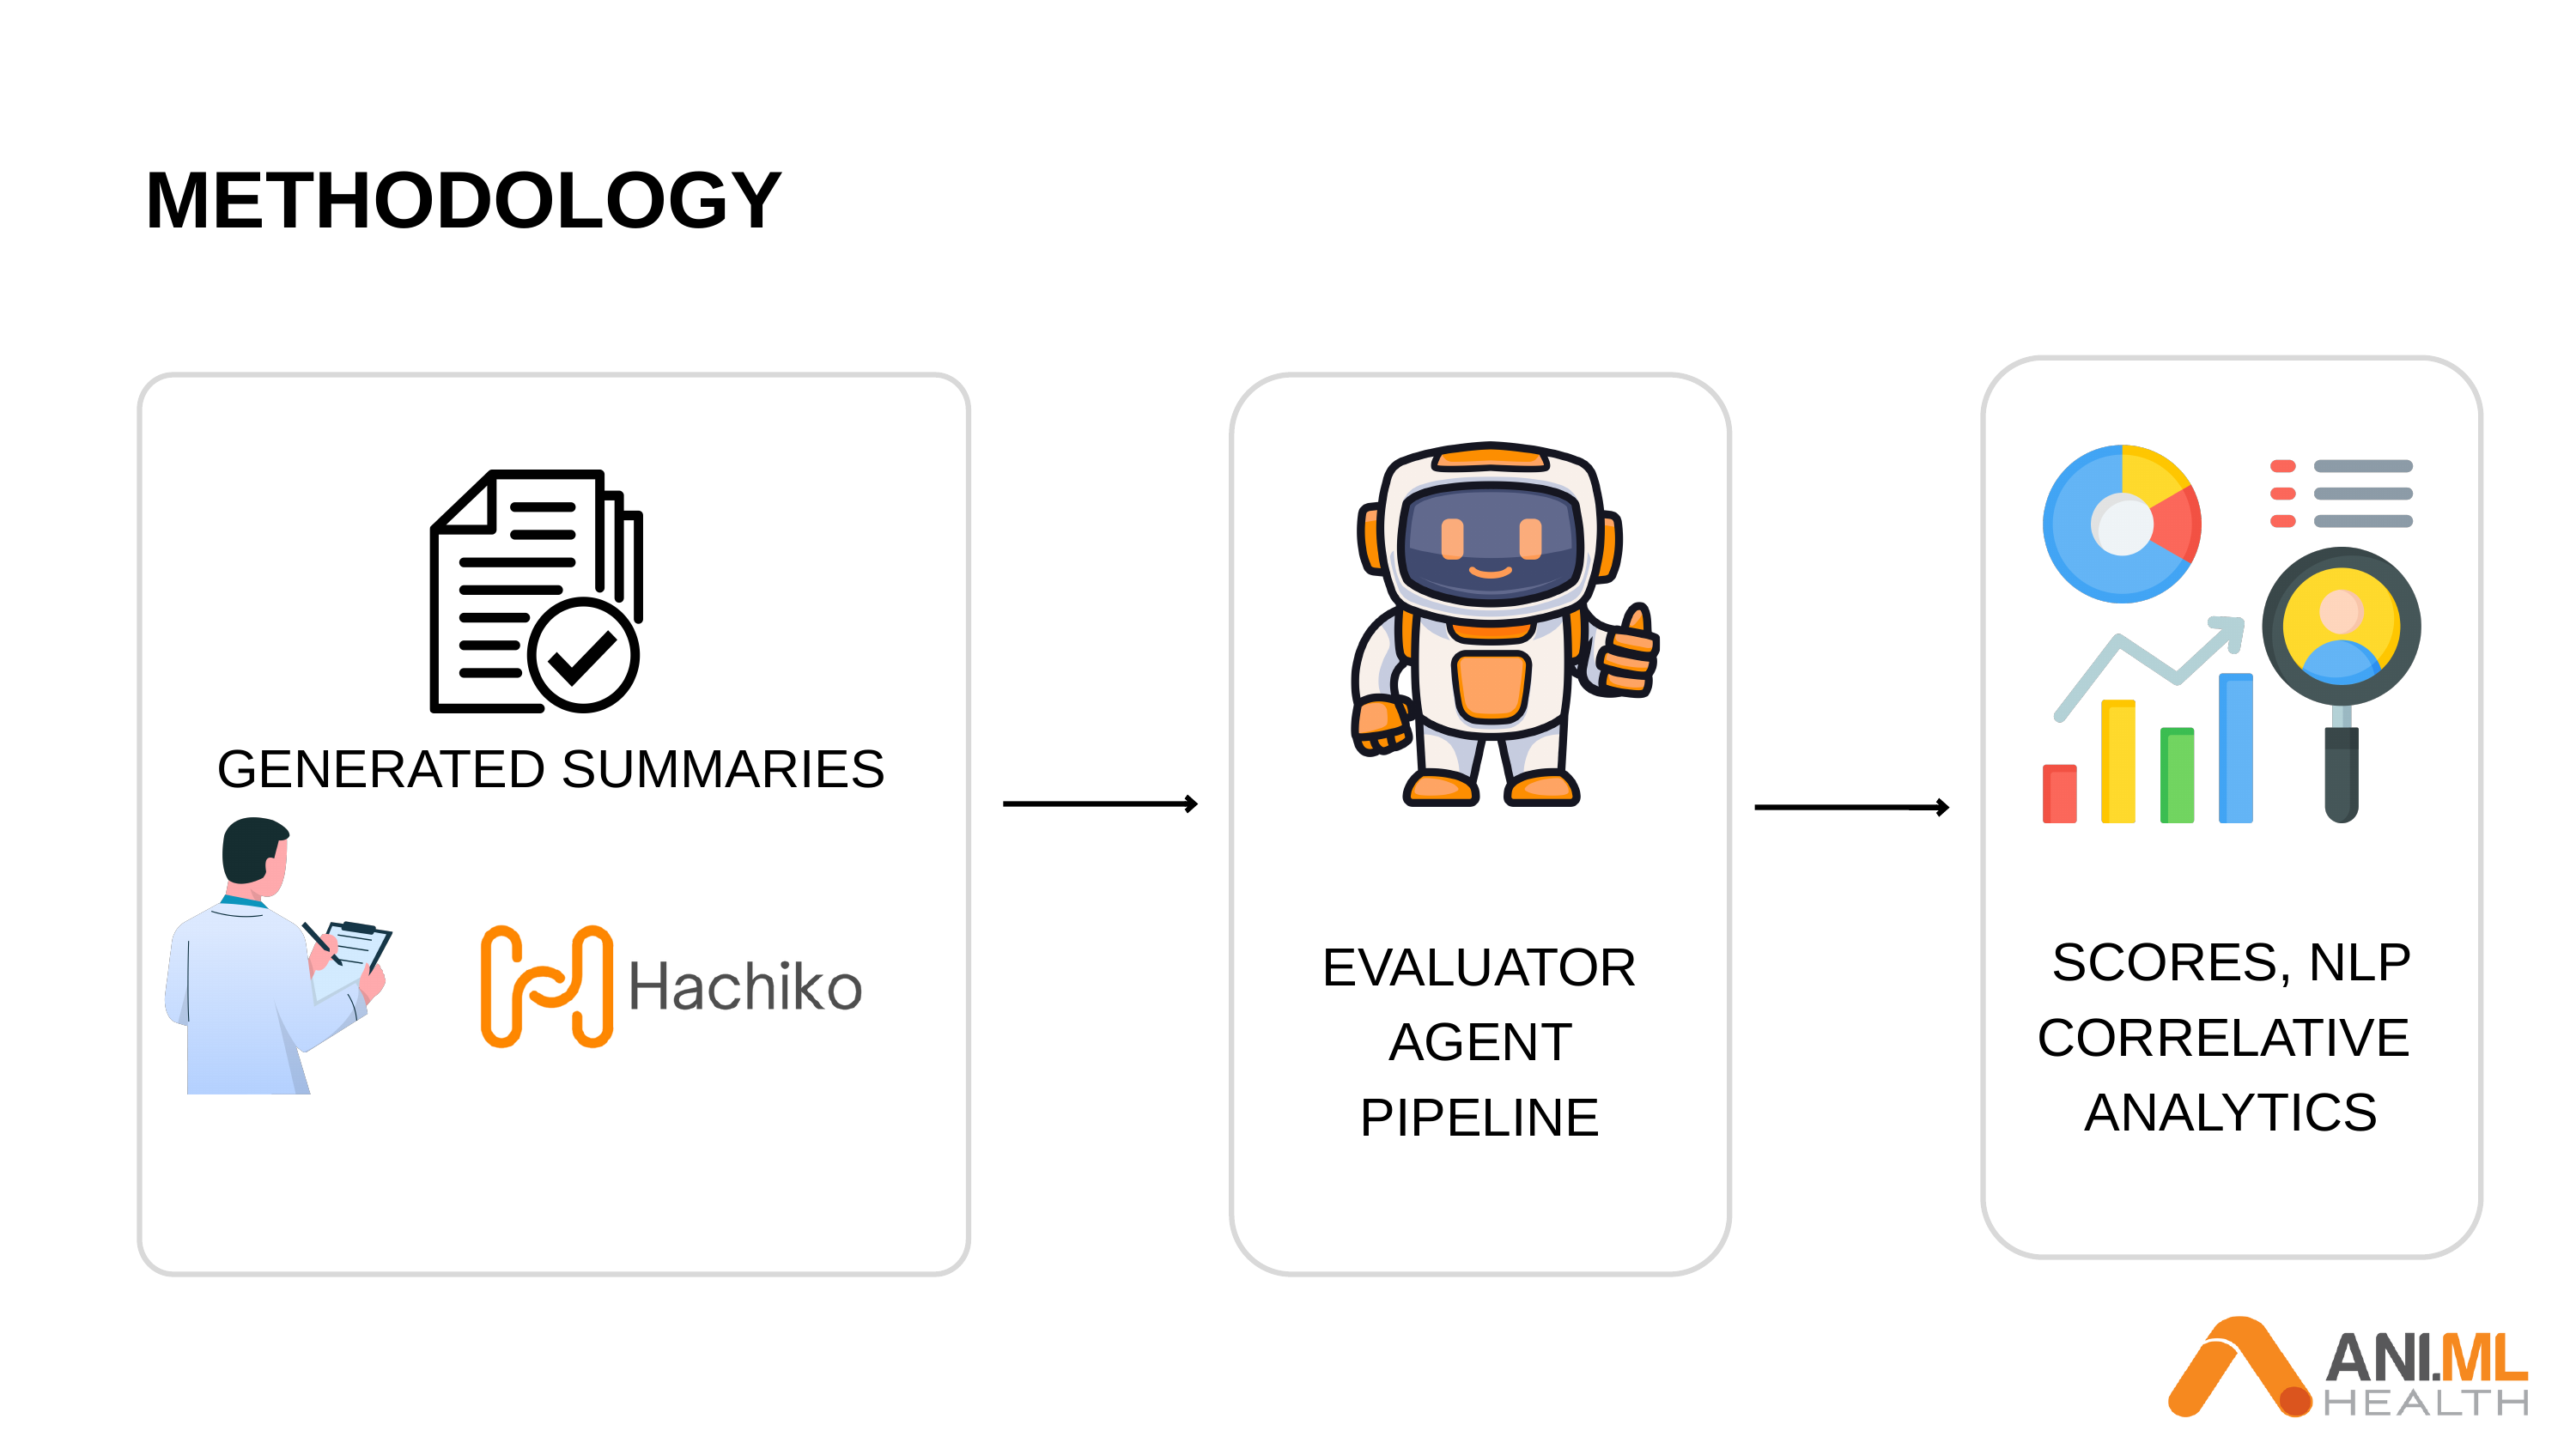

METHODOLOGY

SCORES, NLP CORRELATIVE
ANALYTICS

GENERATED SUMMARIES

EVALUATOR AGENT PIPELINE